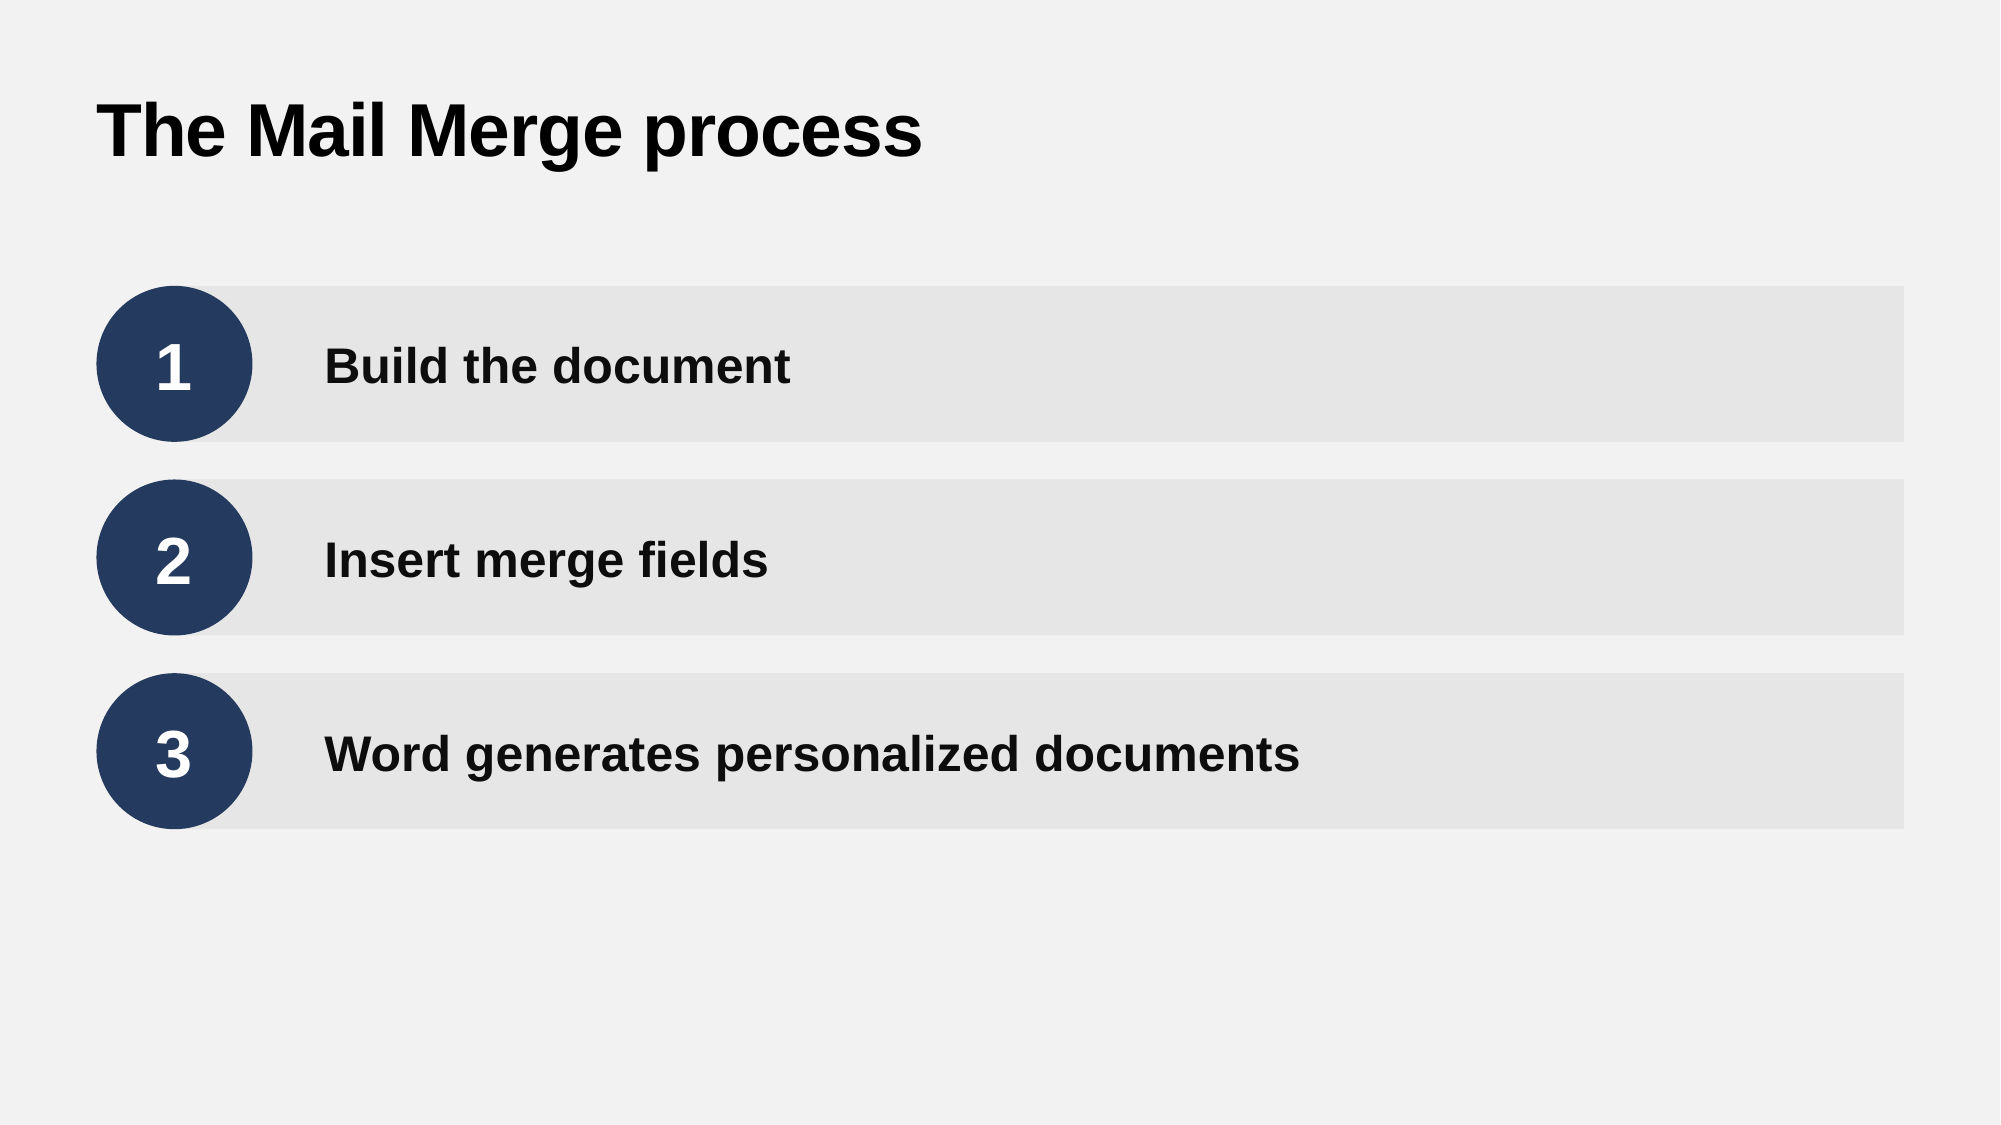

# The Mail Merge process
1
Build the document
2
Insert merge fields
3
Word generates personalized documents